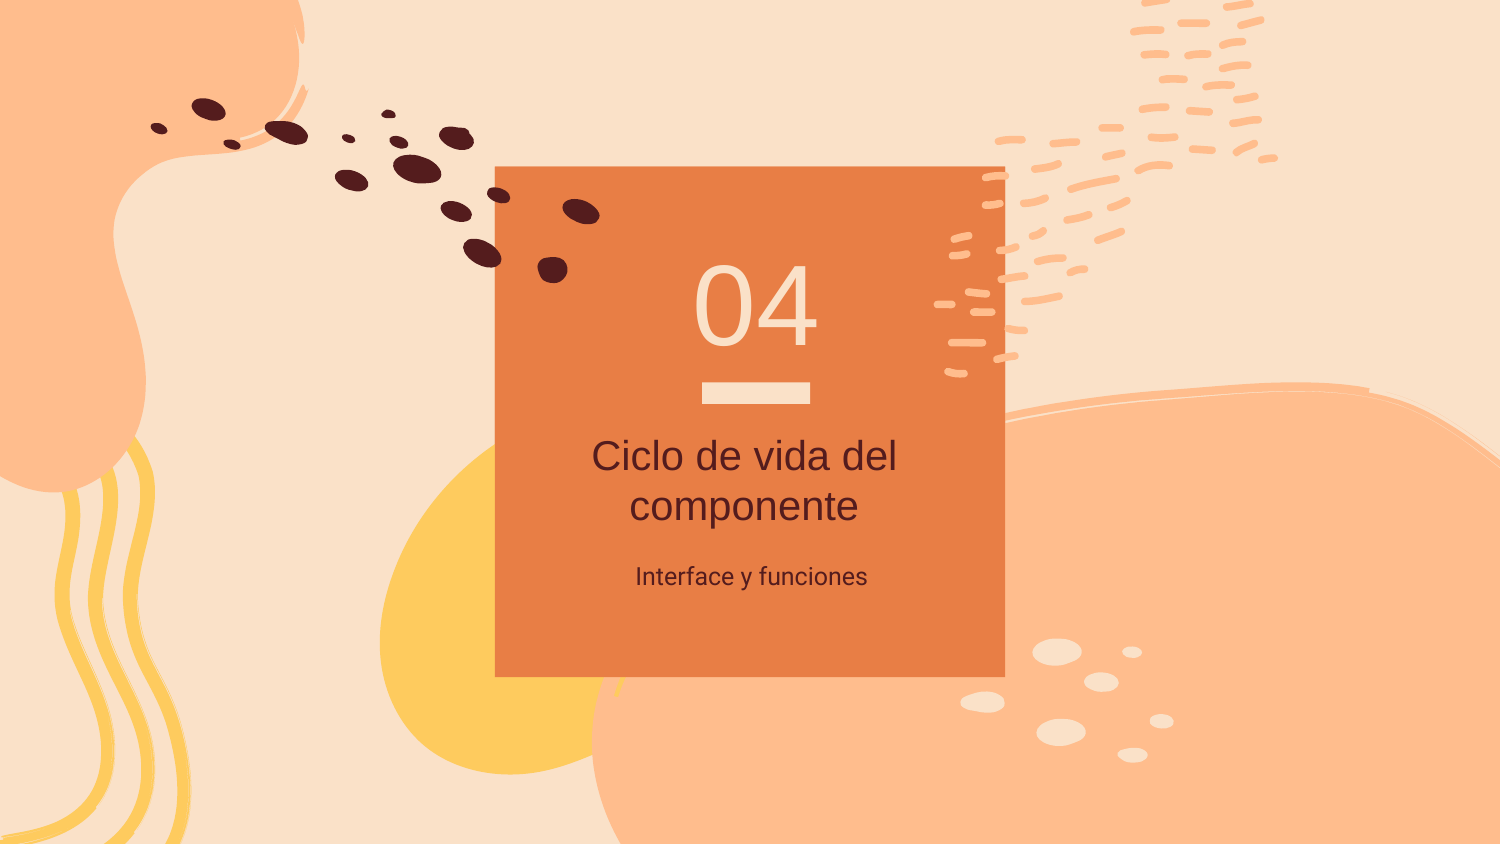

04

# Ciclo de vida del componente
Interface y funciones